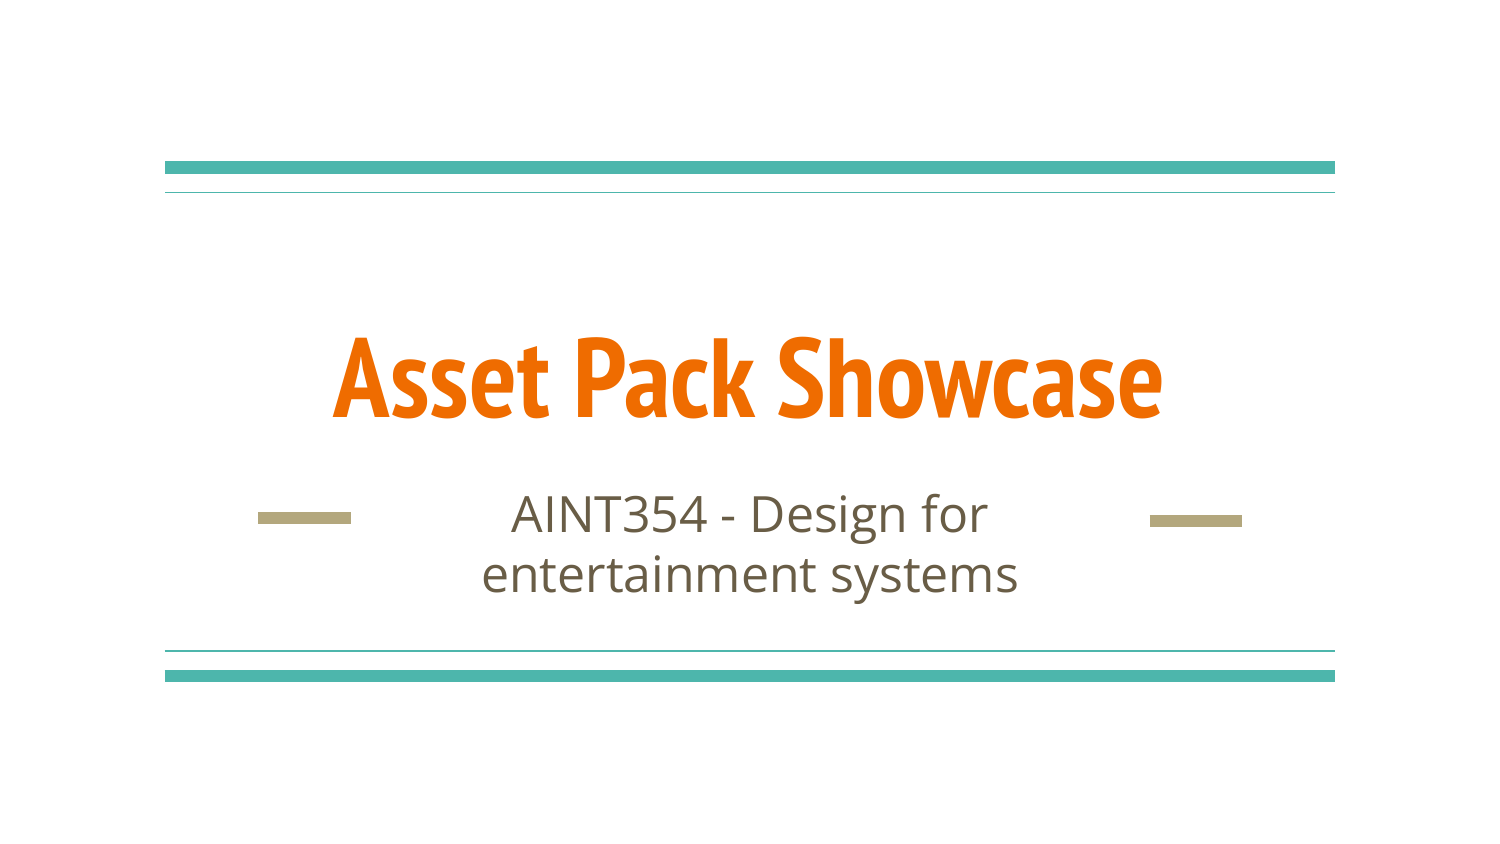

# Asset Pack Showcase
AINT354 - Design for entertainment systems